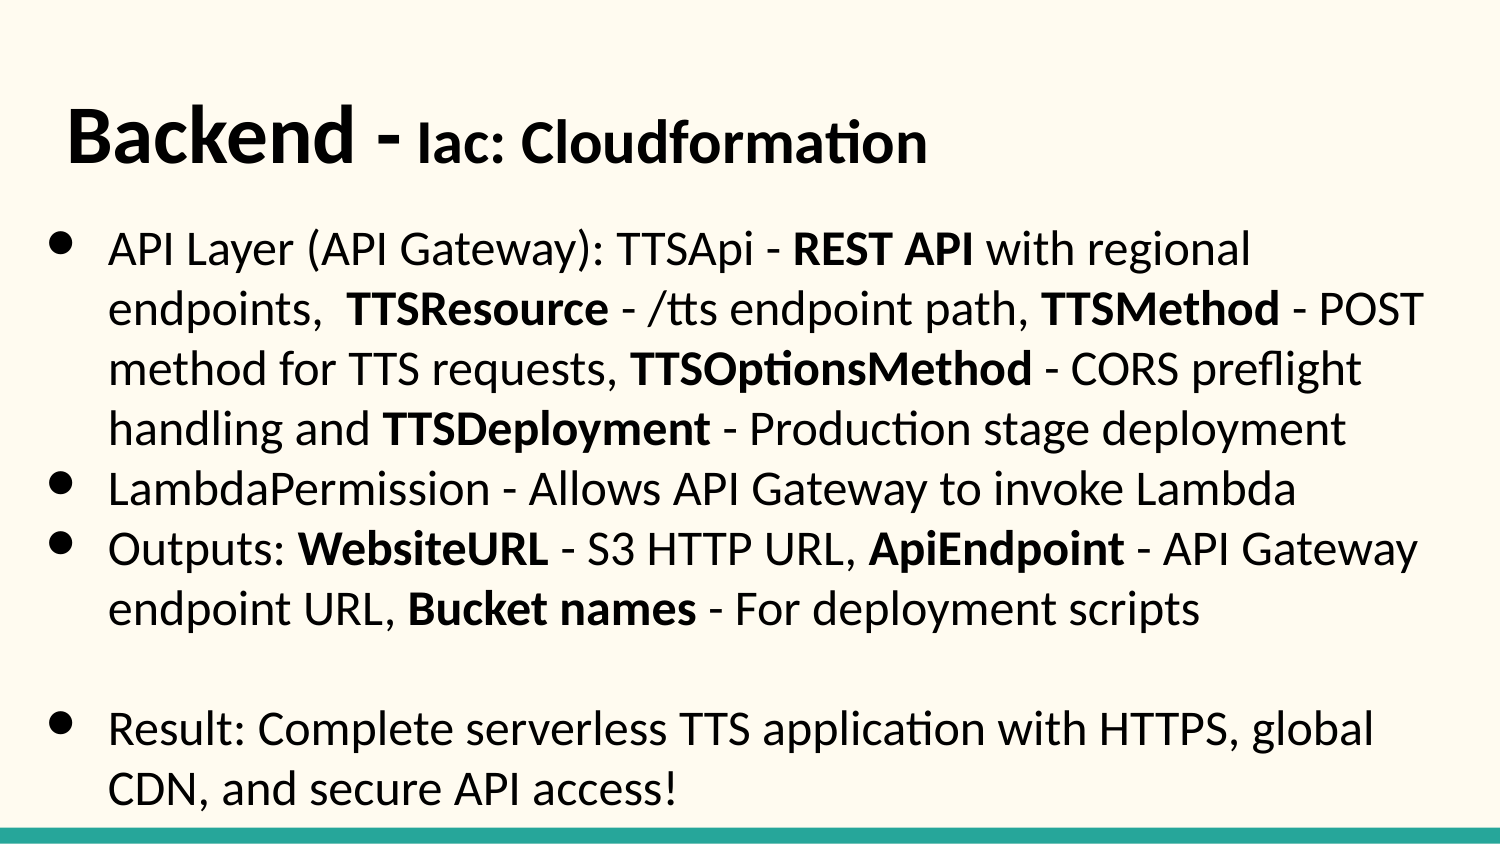

# Backend - Iac: Cloudformation
API Layer (API Gateway): TTSApi - REST API with regional endpoints,  TTSResource - /tts endpoint path, TTSMethod - POST method for TTS requests, TTSOptionsMethod - CORS preflight handling and TTSDeployment - Production stage deployment
LambdaPermission - Allows API Gateway to invoke Lambda
Outputs: WebsiteURL - S3 HTTP URL, ApiEndpoint - API Gateway endpoint URL, Bucket names - For deployment scripts

Result: Complete serverless TTS application with HTTPS, global CDN, and secure API access!